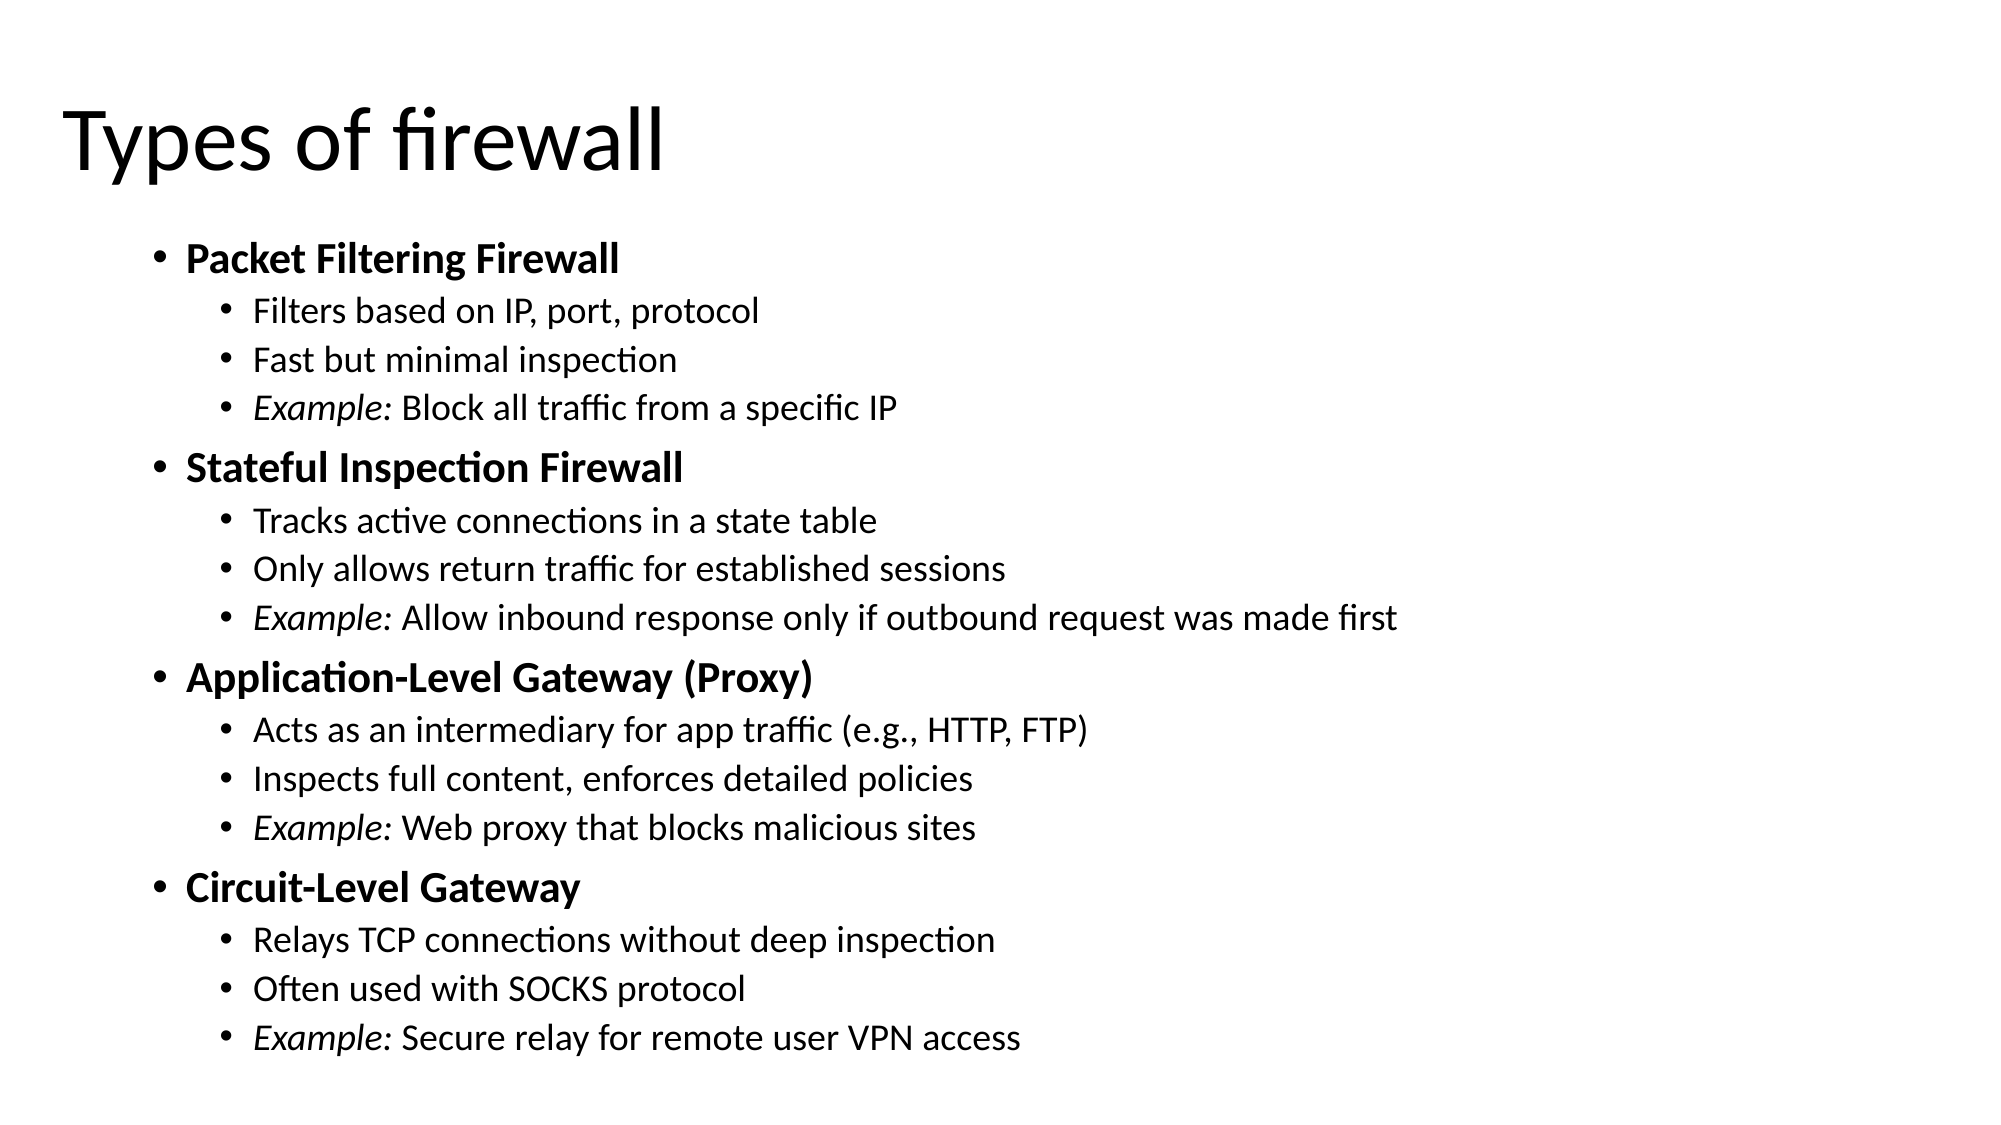

# Types of firewall
Packet Filtering Firewall
Filters based on IP, port, protocol
Fast but minimal inspection
Example: Block all traffic from a specific IP
Stateful Inspection Firewall
Tracks active connections in a state table
Only allows return traffic for established sessions
Example: Allow inbound response only if outbound request was made first
Application-Level Gateway (Proxy)
Acts as an intermediary for app traffic (e.g., HTTP, FTP)
Inspects full content, enforces detailed policies
Example: Web proxy that blocks malicious sites
Circuit-Level Gateway
Relays TCP connections without deep inspection
Often used with SOCKS protocol
Example: Secure relay for remote user VPN access